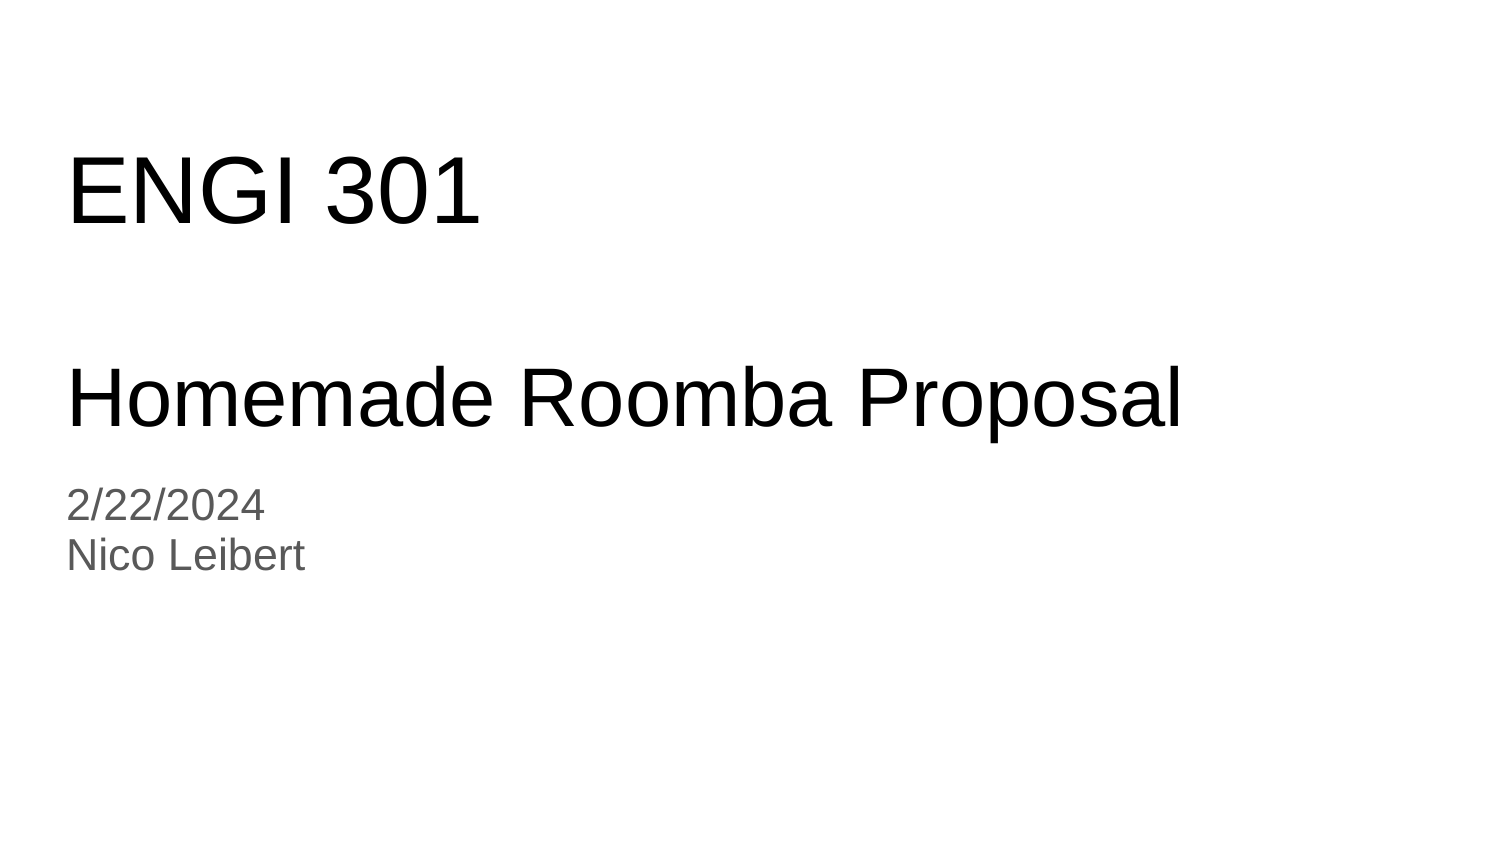

# ENGI 301

Homemade Roomba Proposal
2/22/2024
Nico Leibert